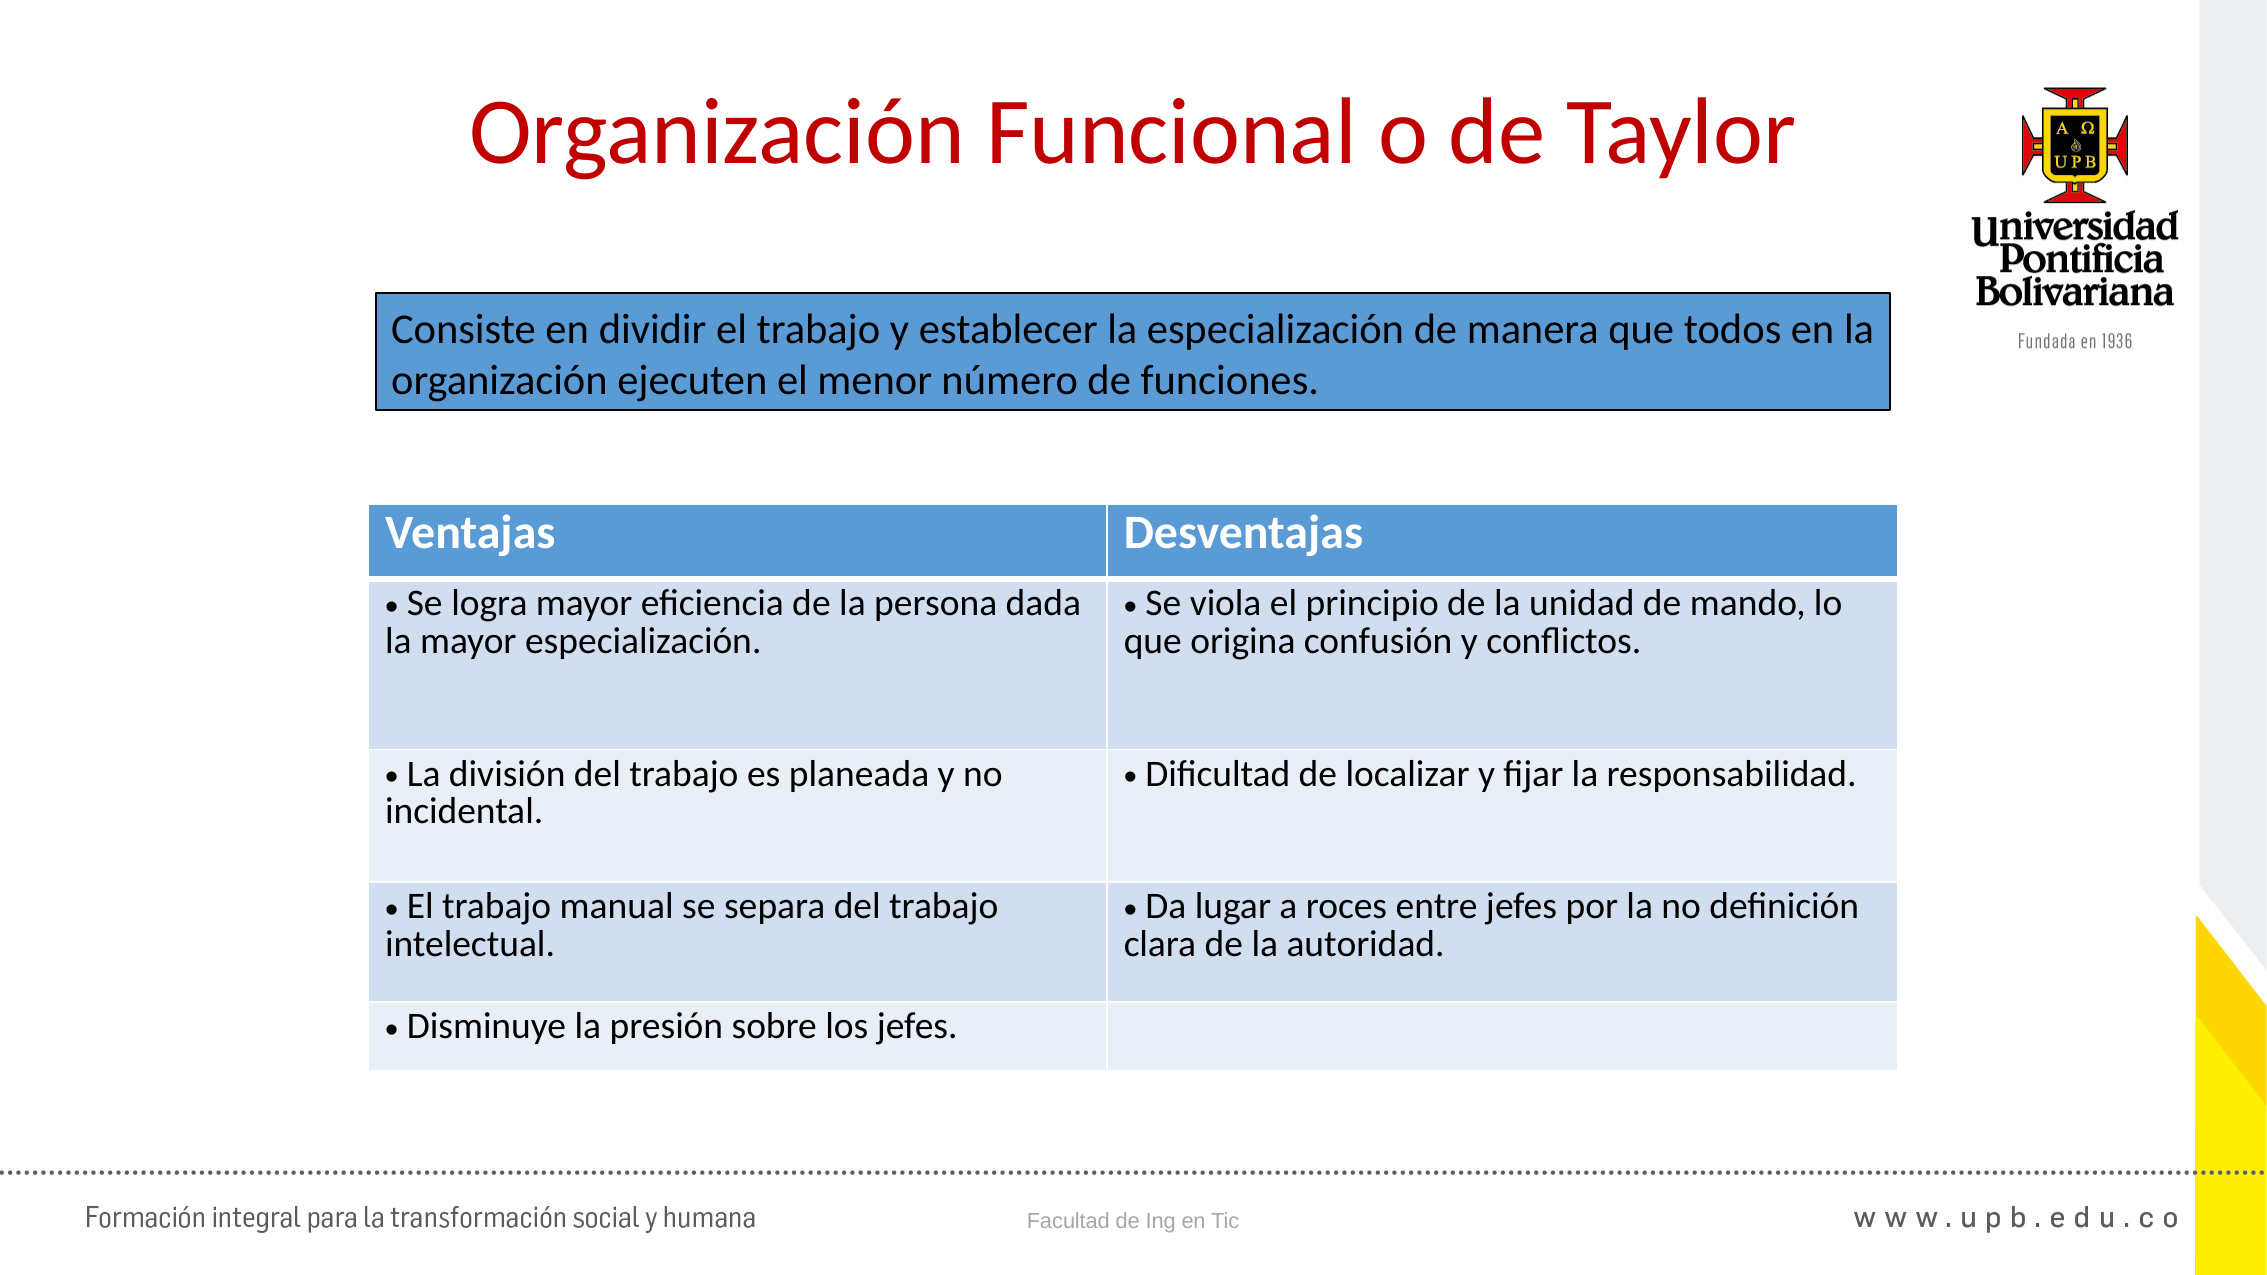

07:52
Teoría de las Organizaciones - Capítulo I: La Empresa
30
# Organización Funcional o de Taylor
Consiste en dividir el trabajo y establecer la especialización de manera que todos en la organización ejecuten el menor número de funciones.
| Ventajas | Desventajas |
| --- | --- |
| Se logra mayor eficiencia de la persona dada la mayor especialización. | Se viola el principio de la unidad de mando, lo que origina confusión y conflictos. |
| La división del trabajo es planeada y no incidental. | Dificultad de localizar y fijar la responsabilidad. |
| El trabajo manual se separa del trabajo intelectual. | Da lugar a roces entre jefes por la no definición clara de la autoridad. |
| Disminuye la presión sobre los jefes. |  |